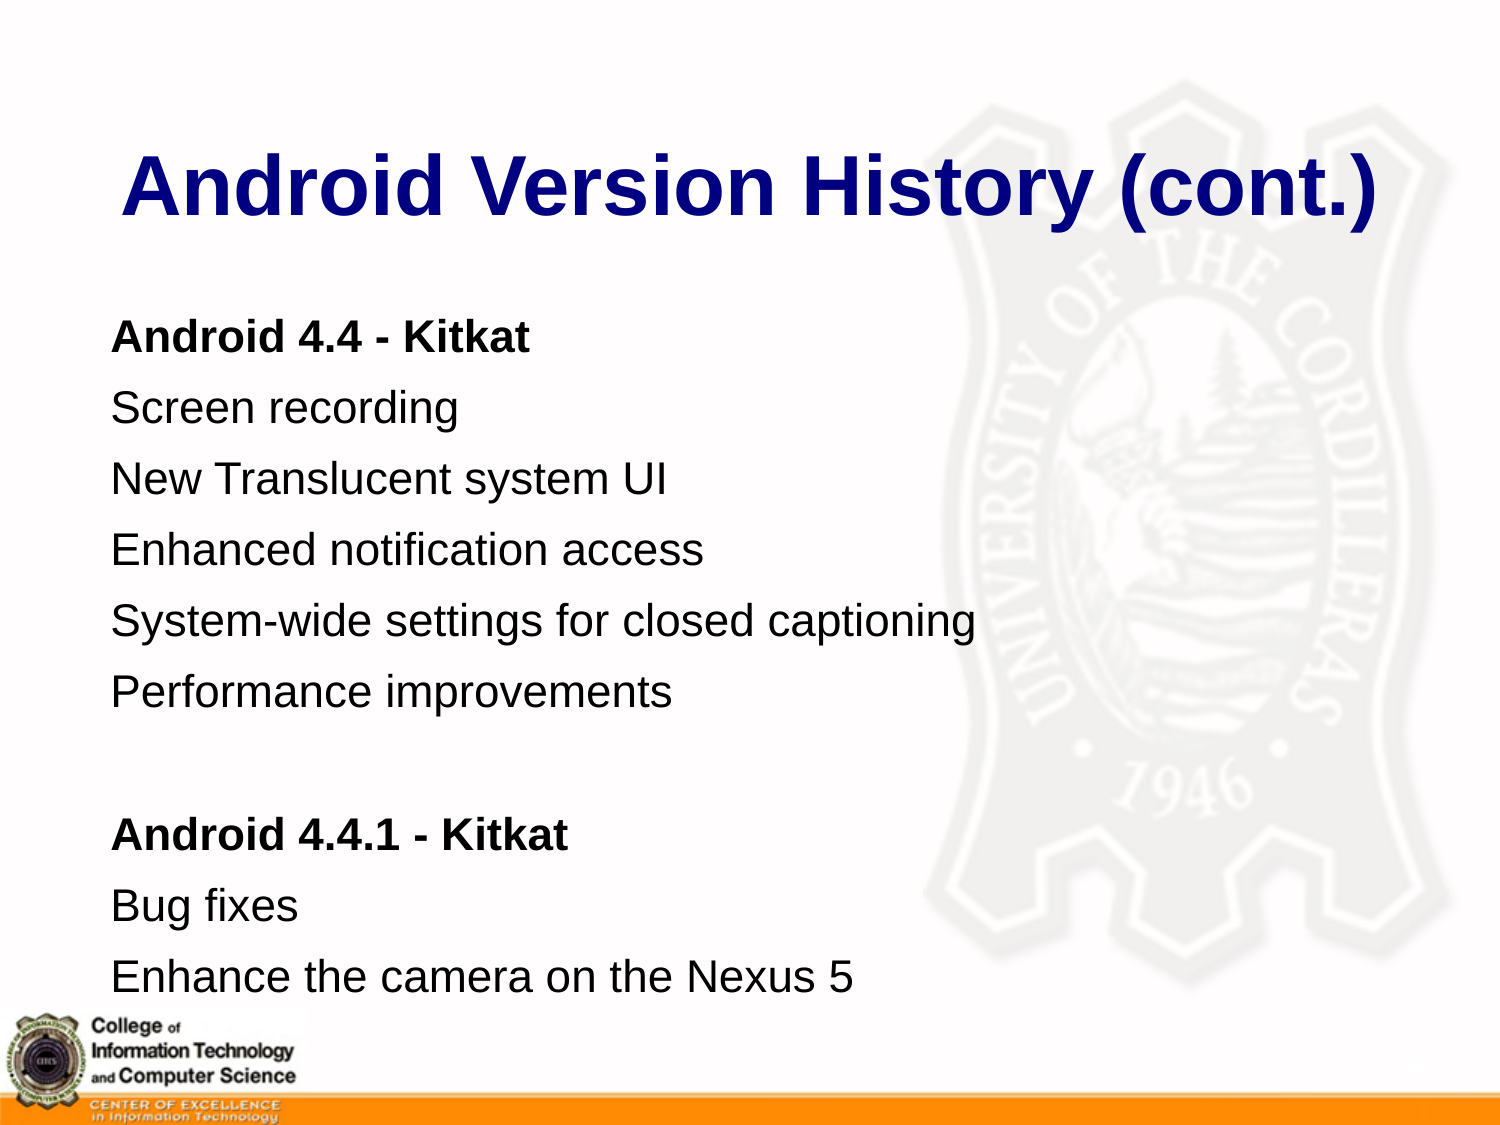

# Android Version History (cont.)
Android 4.4 - Kitkat
Screen recording
New Translucent system UI
Enhanced notification access
System-wide settings for closed captioning
Performance improvements

Android 4.4.1 - Kitkat
Bug fixes
Enhance the camera on the Nexus 5